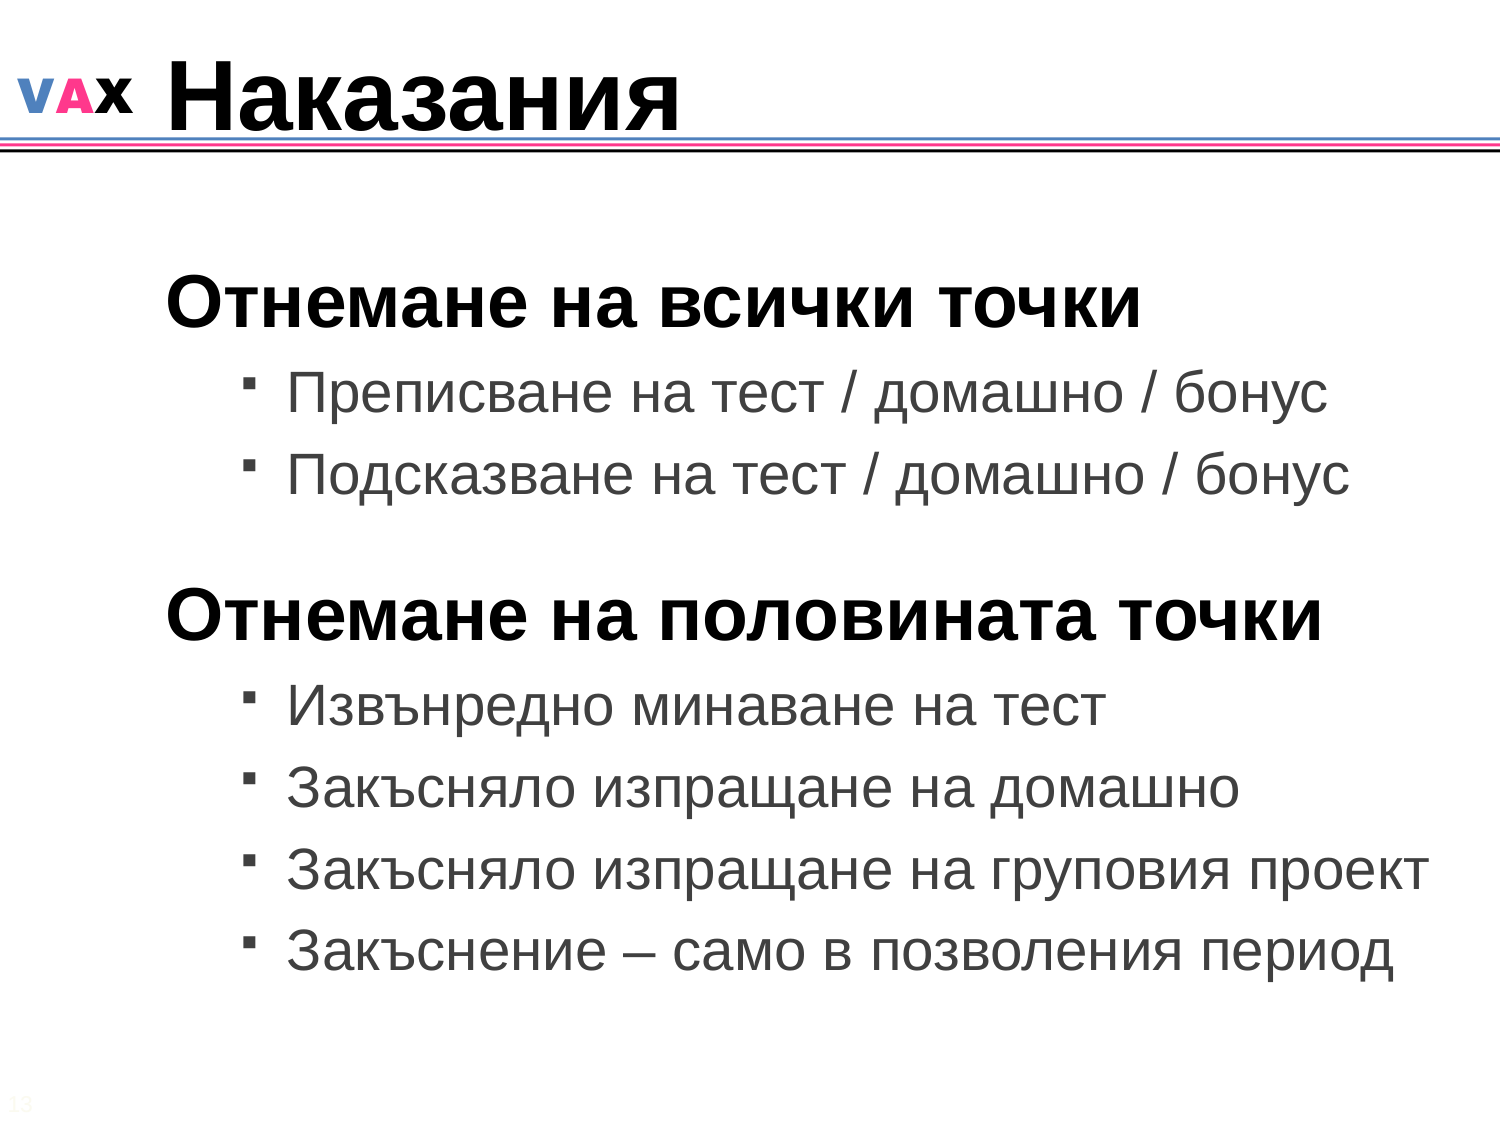

# Наказания
Отнемане на всички точки
Преписване на тест / домашно / бонус
Подсказване на тест / домашно / бонус
Отнемане на половината точки
Извънредно минаване на тест
Закъсняло изпращане на домашно
Закъсняло изпращане на груповия проект
Закъснение – само в позволения период